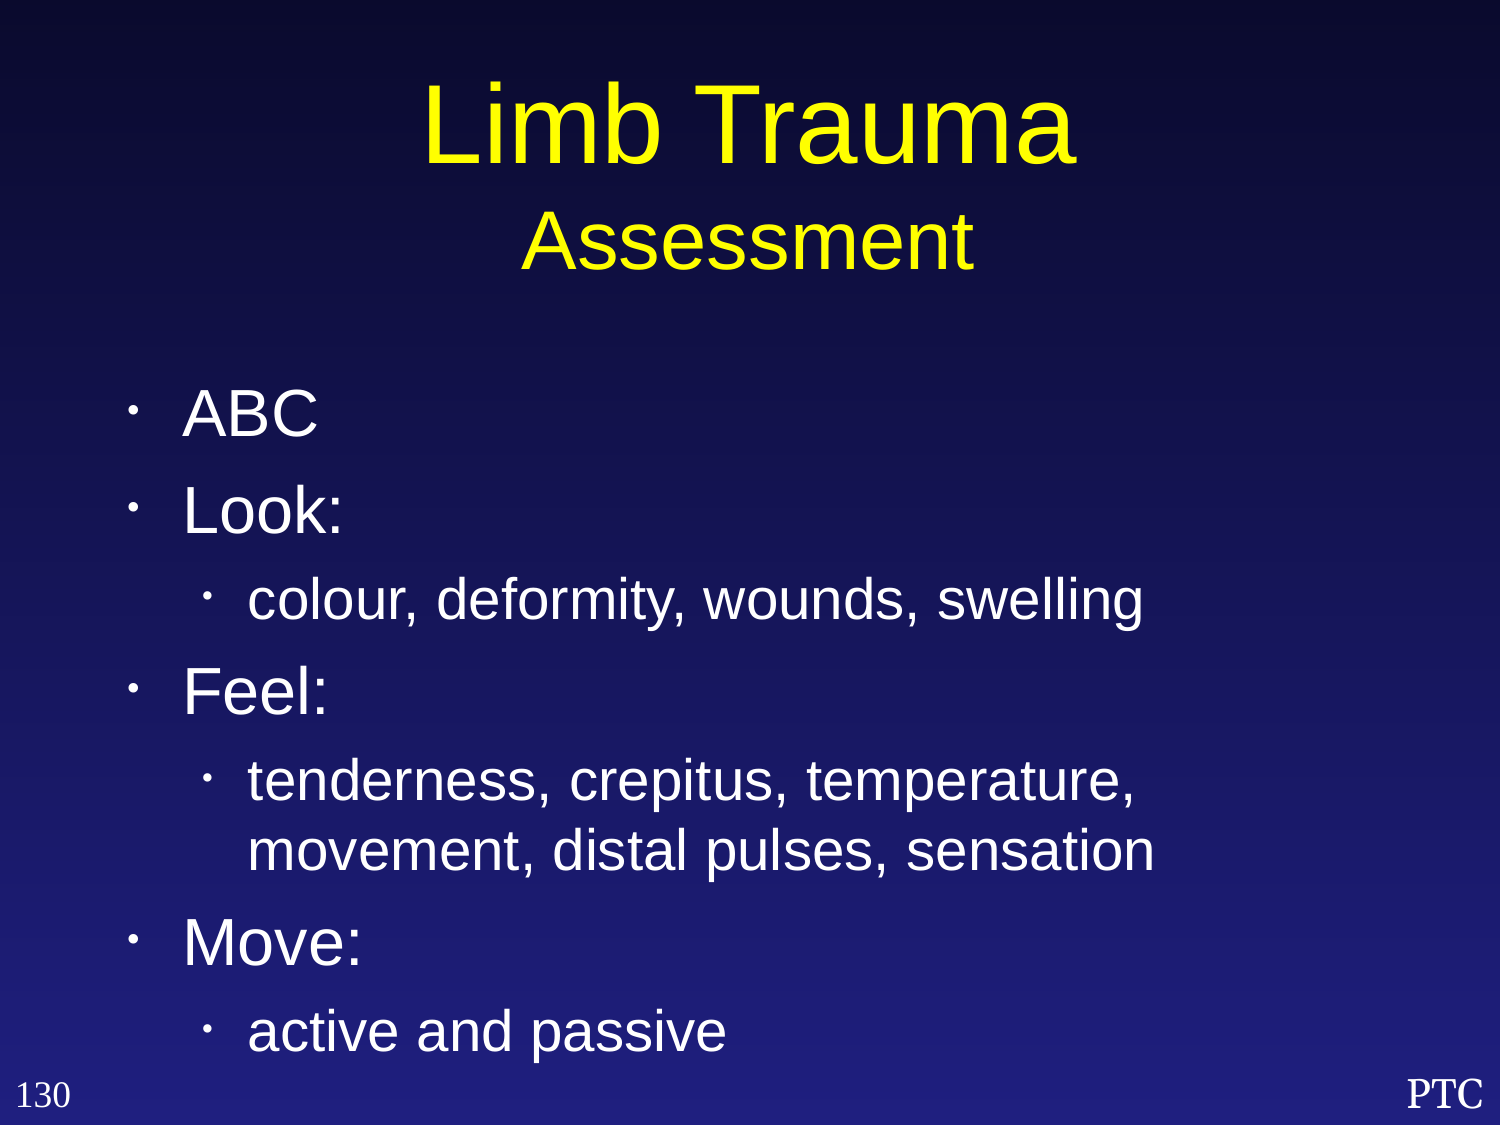

Limb Trauma
Assessment
ABC
Look:
colour, deformity, wounds, swelling
Feel:
tenderness, crepitus, temperature, movement, distal pulses, sensation
Move:
active and passive

130